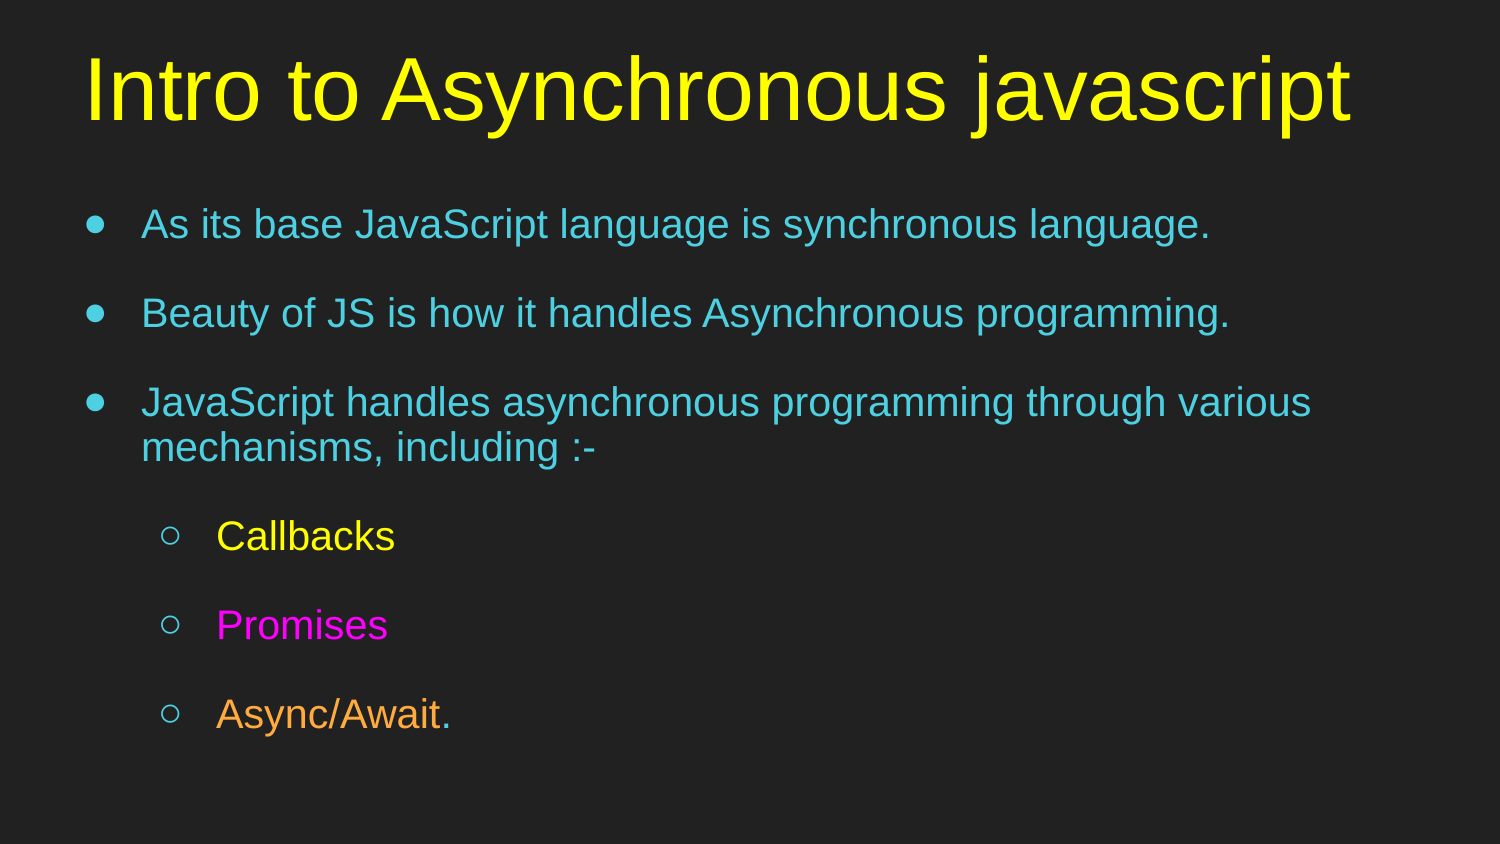

# Intro to Asynchronous javascript
As its base JavaScript language is synchronous language.

Beauty of JS is how it handles Asynchronous programming.

JavaScript handles asynchronous programming through various mechanisms, including :-

Callbacks

Promises

Async/Await.